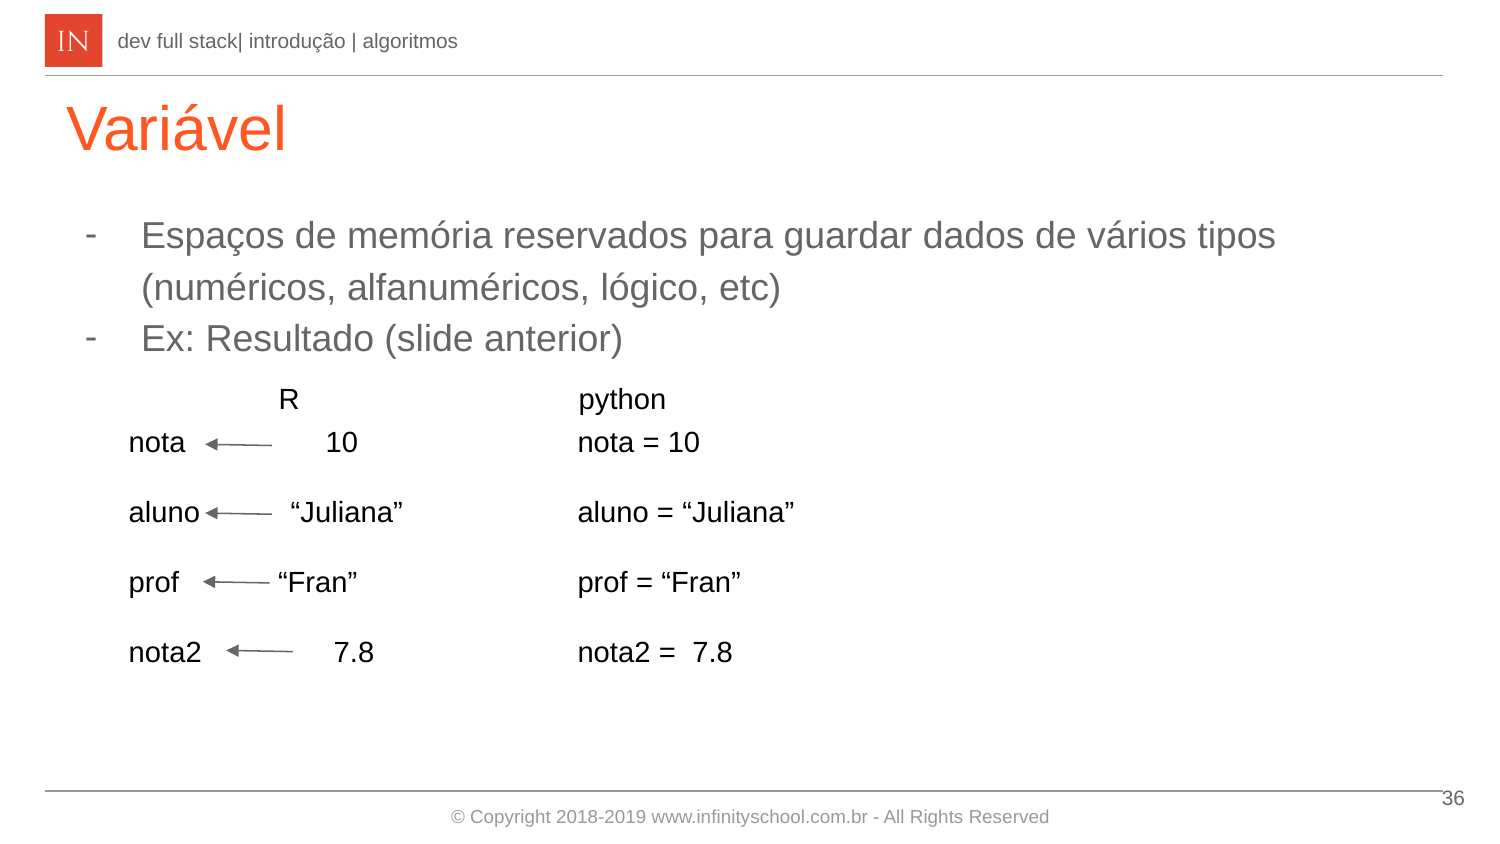

Variável
Espaços de memória reservados para guardar dados de vários tipos (numéricos, alfanuméricos, lógico, etc)
Ex: Resultado (slide anterior)
	R		python
nota                 10

aluno           “Juliana”

prof            “Fran”

nota2                7.8

nota = 10

aluno = “Juliana”

prof = “Fran”

nota2 =  7.8

36